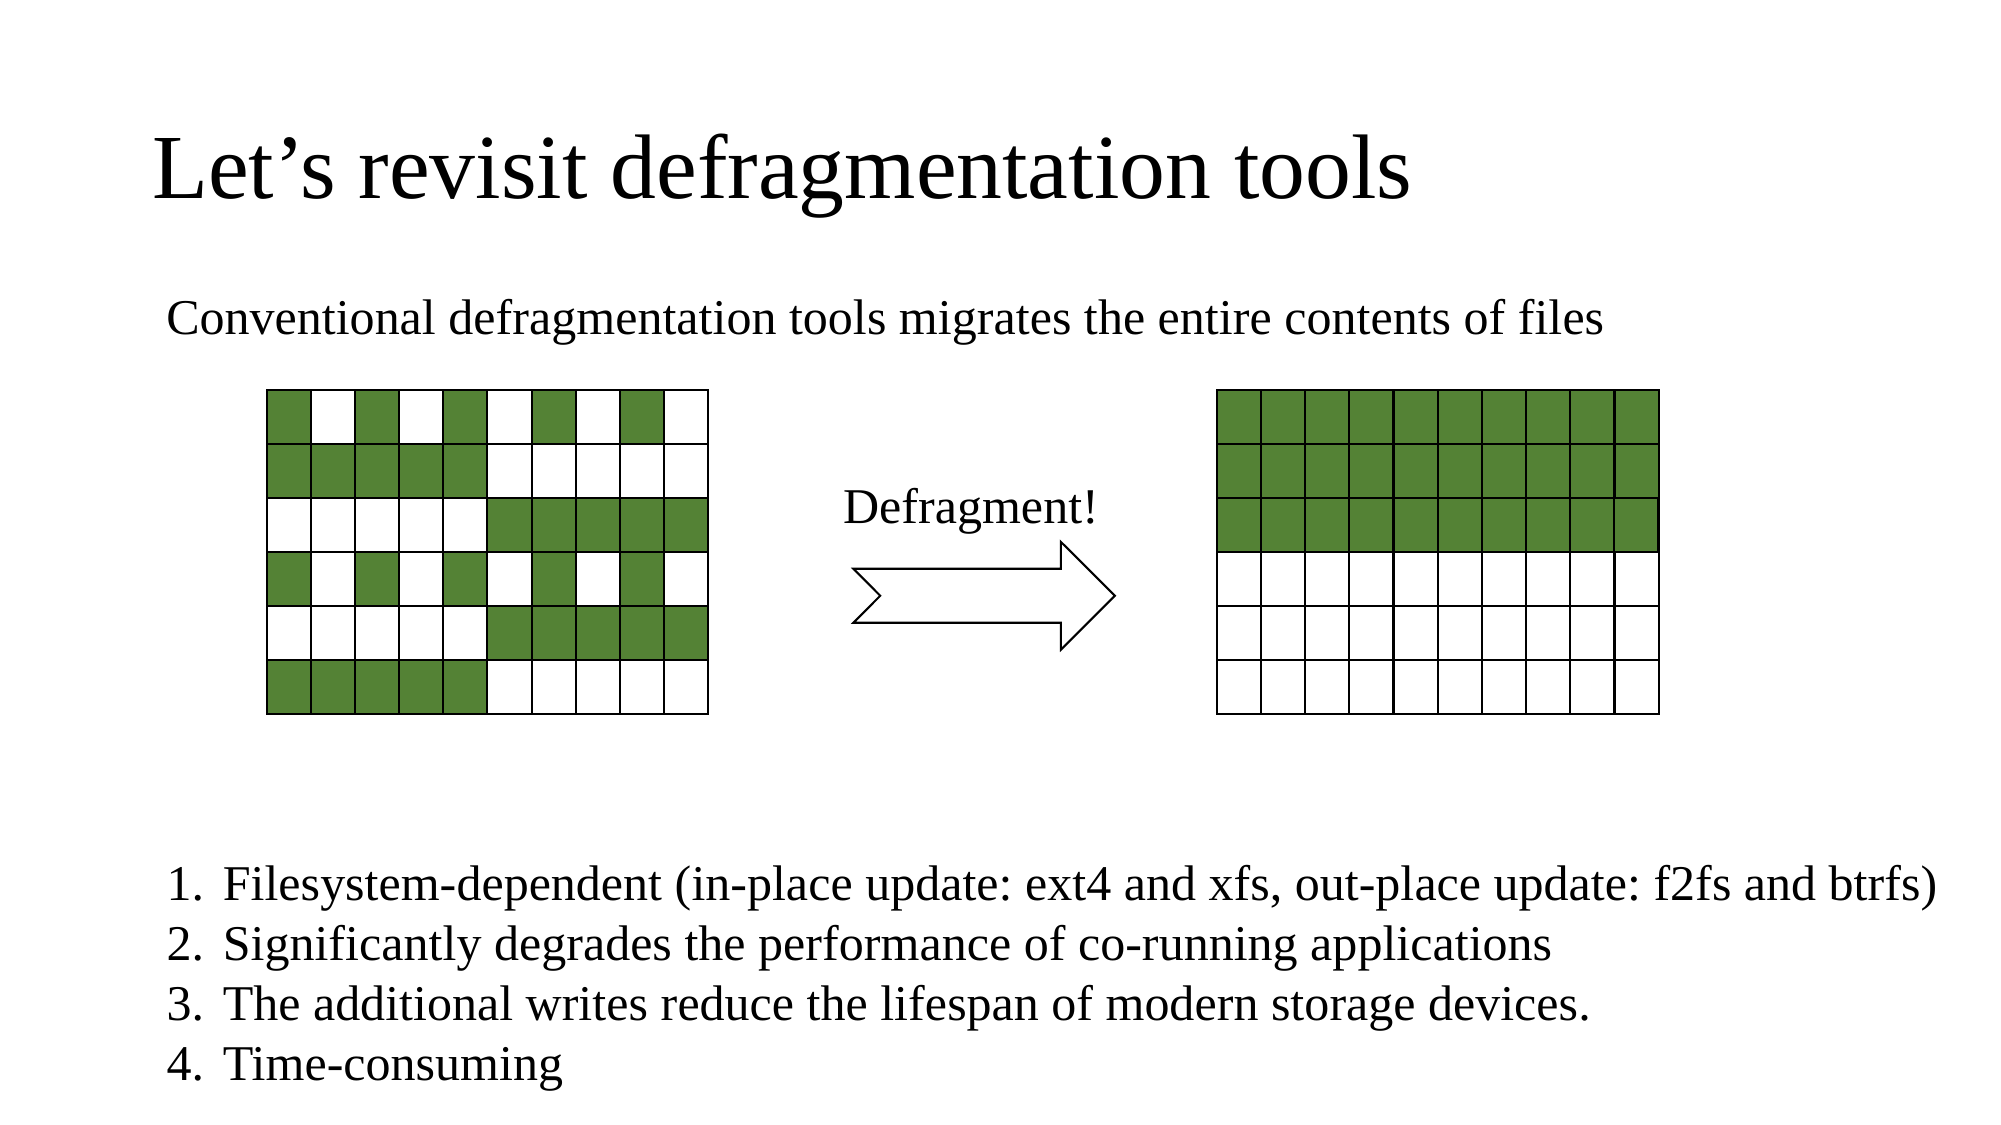

# Let’s revisit defragmentation tools
Conventional defragmentation tools migrates the entire contents of files

Defragment!

Filesystem-dependent (in-place update: ext4 and xfs, out-place update: f2fs and btrfs)
Significantly degrades the performance of co-running applications
The additional writes reduce the lifespan of modern storage devices.
Time-consuming